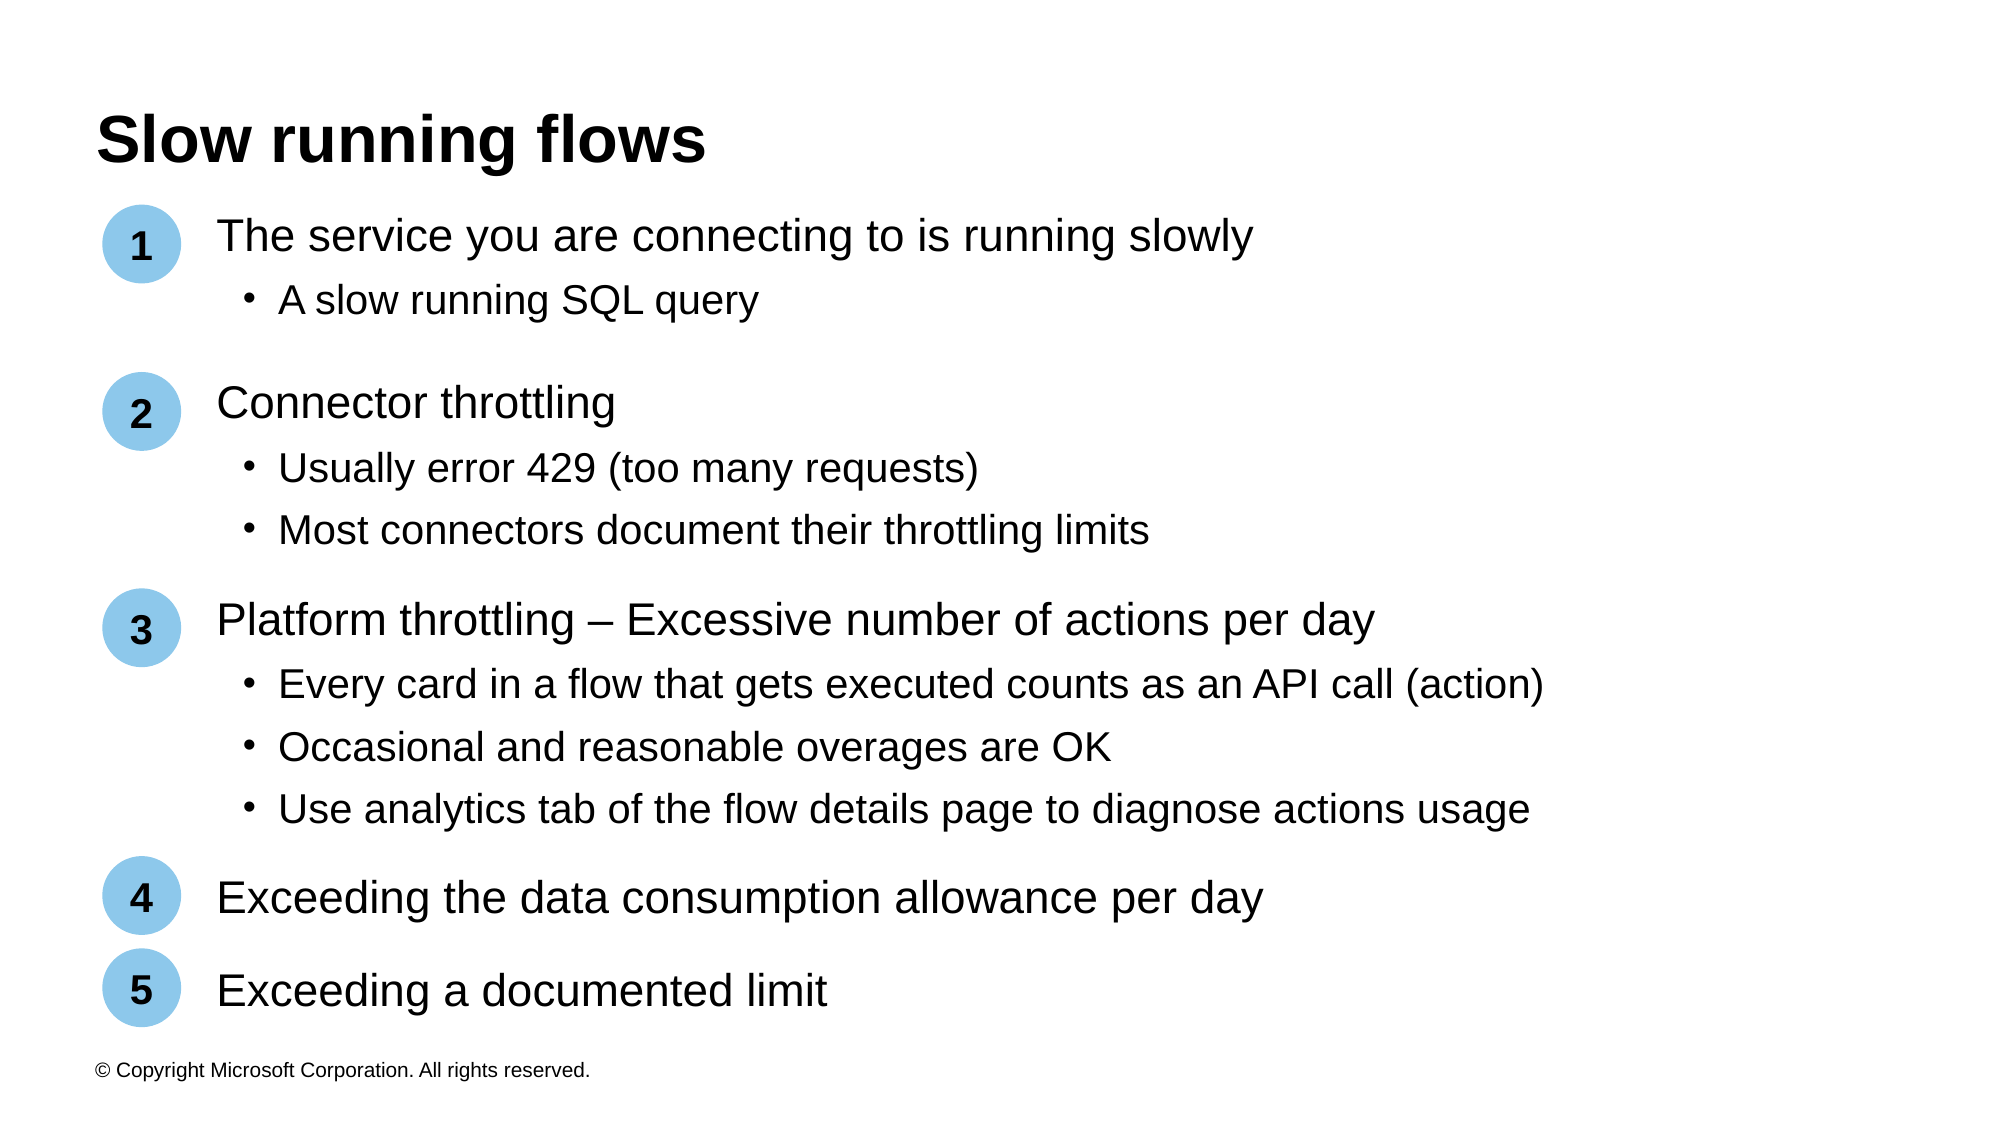

# Slow running flows
1
The service you are connecting to is running slowly
A slow running SQL query
2
Connector throttling
Usually error 429 (too many requests)
Most connectors document their throttling limits
3
Platform throttling – Excessive number of actions per day
Every card in a flow that gets executed counts as an API call (action)
Occasional and reasonable overages are OK
Use analytics tab of the flow details page to diagnose actions usage
4
Exceeding the data consumption allowance per day
5
Exceeding a documented limit